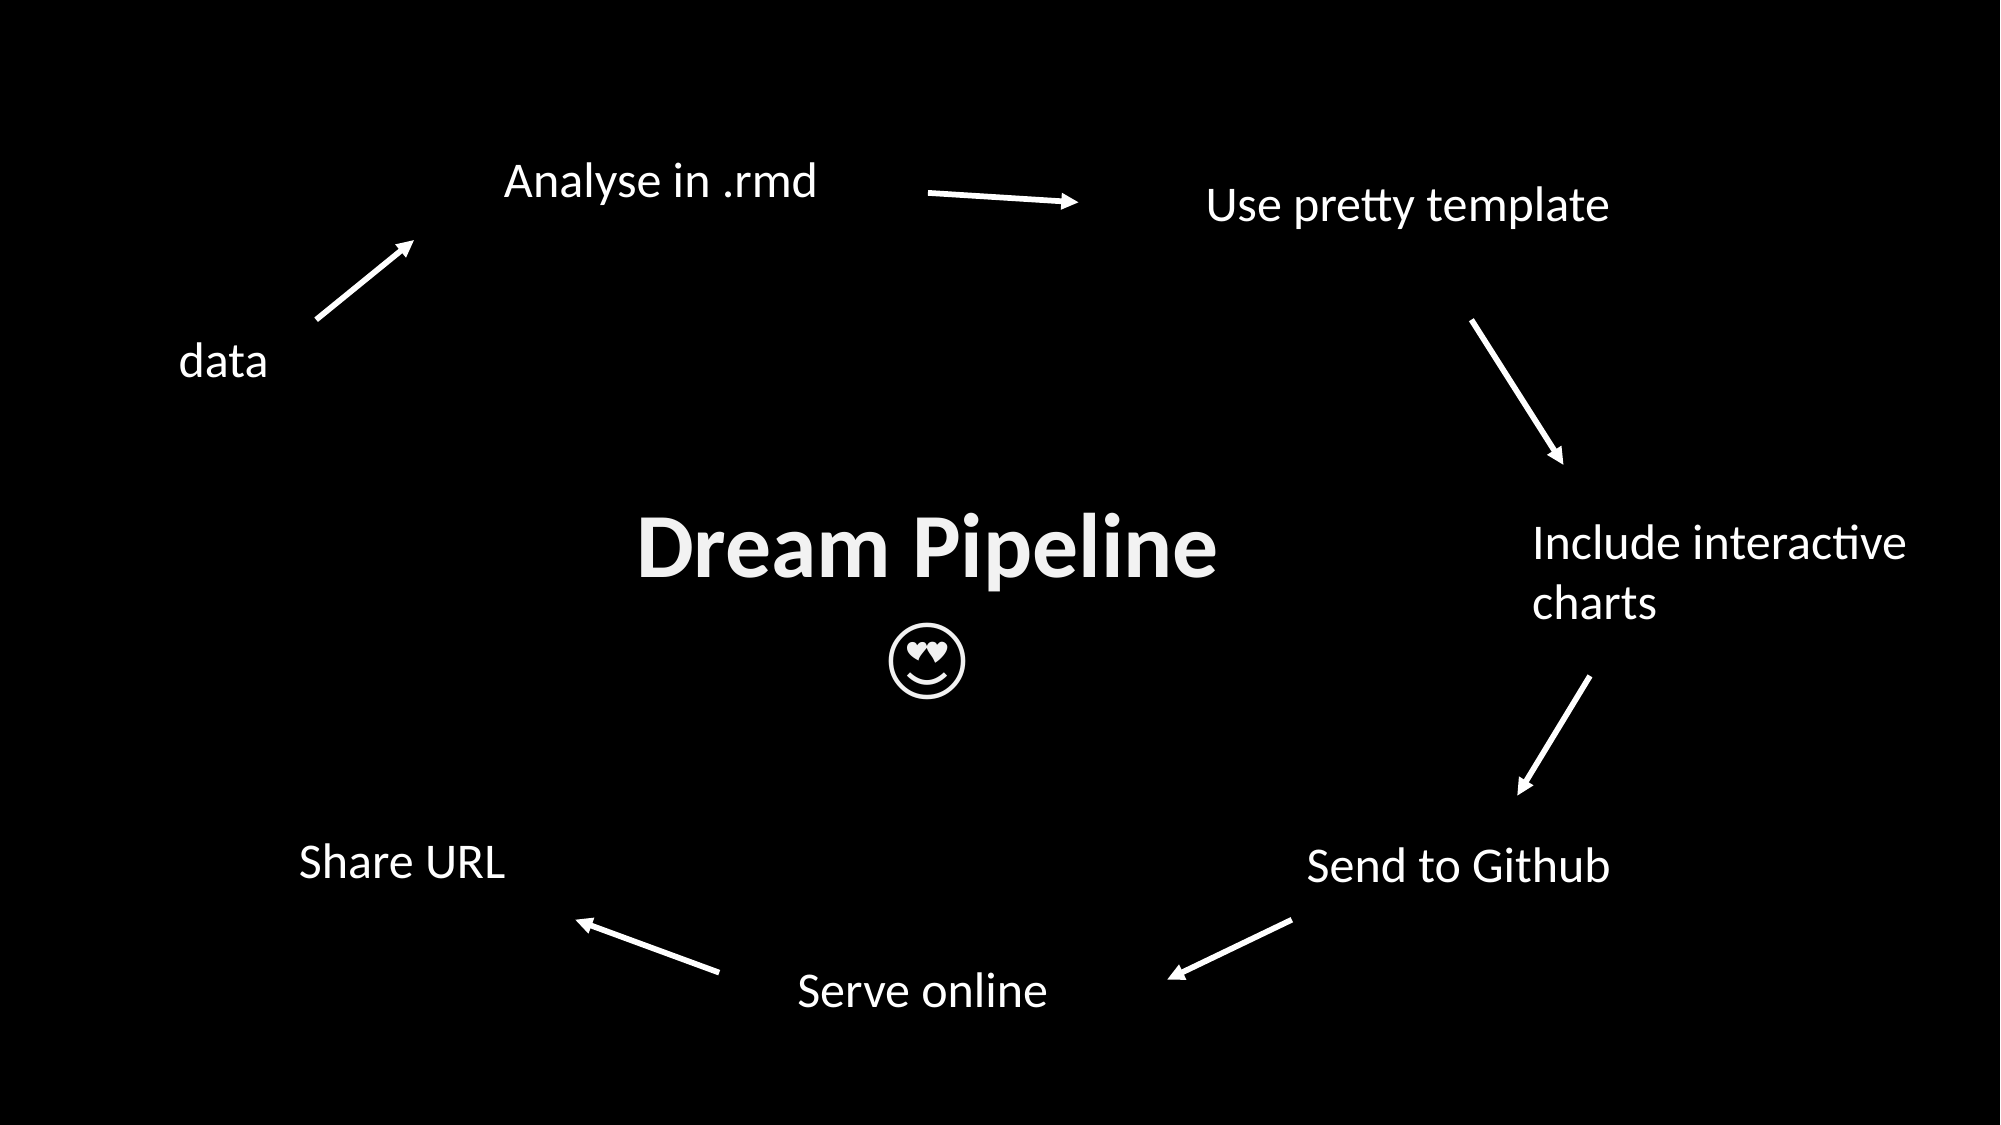

Analyse in .rmd
Use pretty template
data
Dream Pipeline
😍
Include interactive
charts
Share URL
Send to Github
Serve online